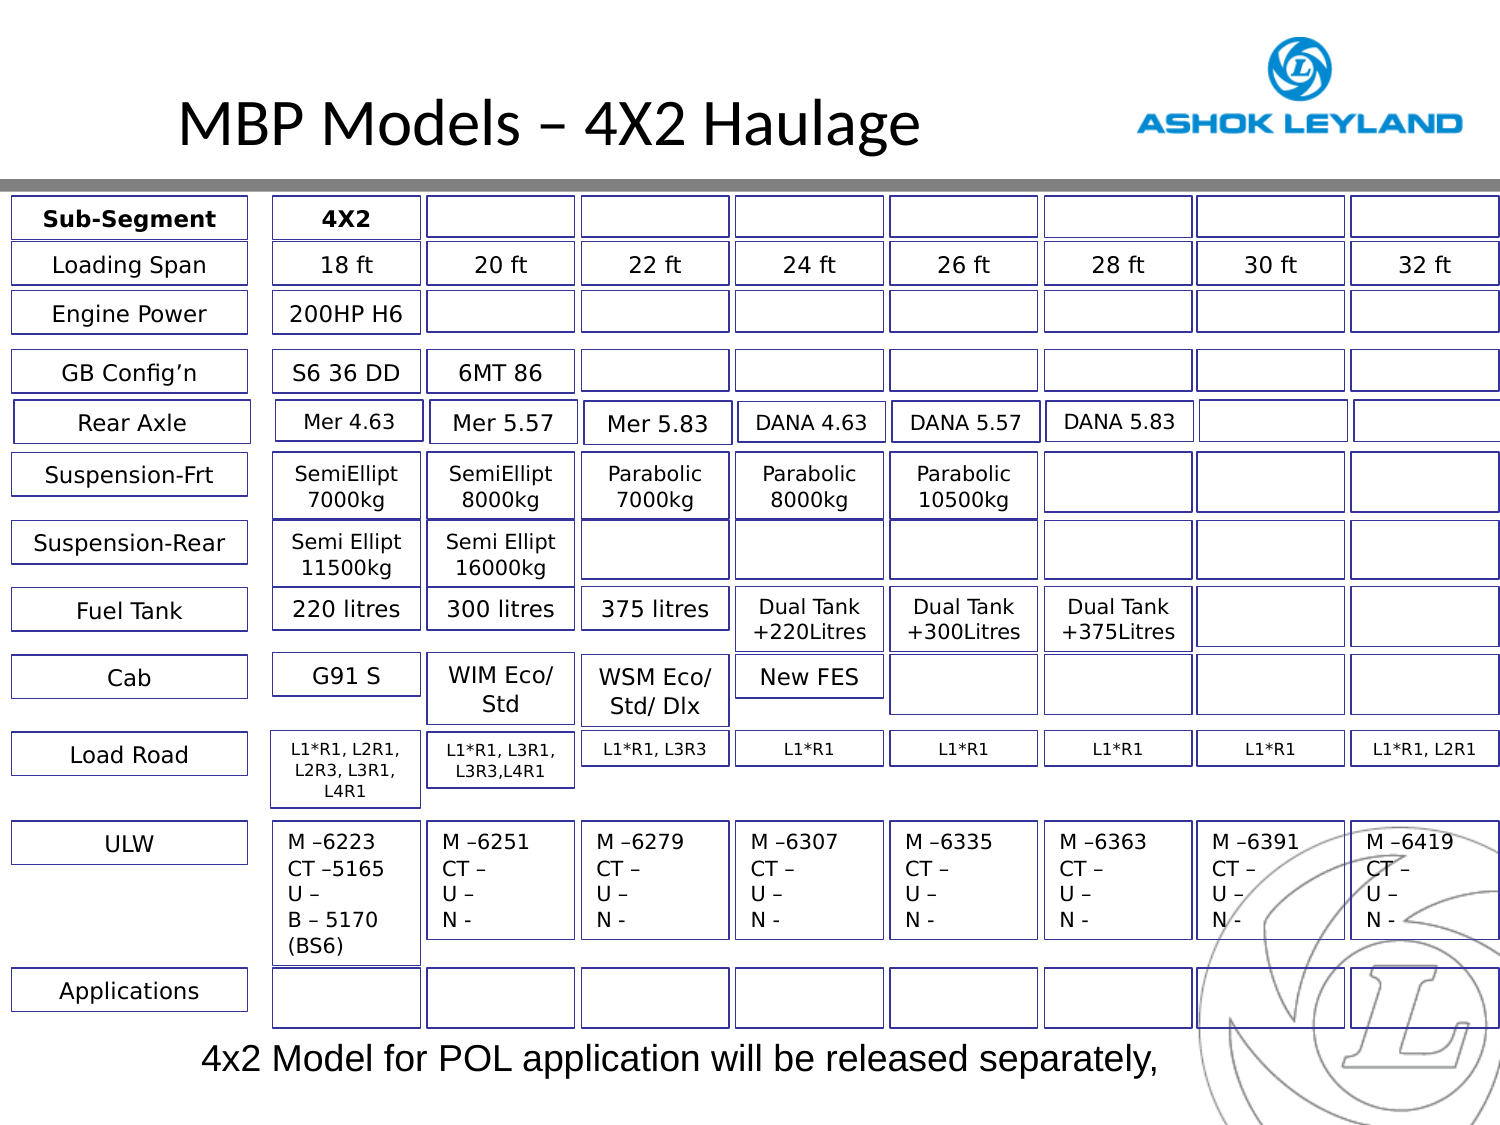

# MBP Models – 4X2 Haulage

4X2

Sub-Segment
30 ft
32 ft
18 ft
20 ft
22 ft
24 ft
26 ft
28 ft
Loading Span

200HP H6

Engine Power

S6 36 DD
6MT 86

GB Config’n

Mer 4.63
Mer 5.57
Rear Axle
DANA 5.83
Mer 5.83
DANA 5.57
DANA 4.63

SemiEllipt 7000kg
SemiEllipt 8000kg
Parabolic 7000kg
Parabolic 8000kg
Parabolic 10500kg

Suspension-Frt

Semi Ellipt 11500kg
Semi Ellipt 16000kg

Suspension-Rear
Dual Tank
+220Litres

220 litres
375 litres
300 litres
Dual Tank
+300Litres
Dual Tank
+375Litres
Fuel Tank
G91 S
WIM Eco/ Std

New FES
WSM Eco/ Std/ Dlx

Cab
L1*R1
L1*R1, L2R1
L1*R1, L3R3
L1*R1
L1*R1
L1*R1
L1*R1, L2R1, L2R3, L3R1, L4R1
Load Road
L1*R1, L3R1, L3R3,L4R1
M –6391
CT –
U –
N -
M –6419
CT –
U –
N -
M –6223
CT –5165
U –
B – 5170 (BS6)
M –6251
CT –
U –
N -
M –6279
CT –
U –
N -
M –6307
CT –
U –
N -
M –6335
CT –
U –
N -
M –6363
CT –
U –
N -
ULW

Applications
4x2 Model for POL application will be released separately,